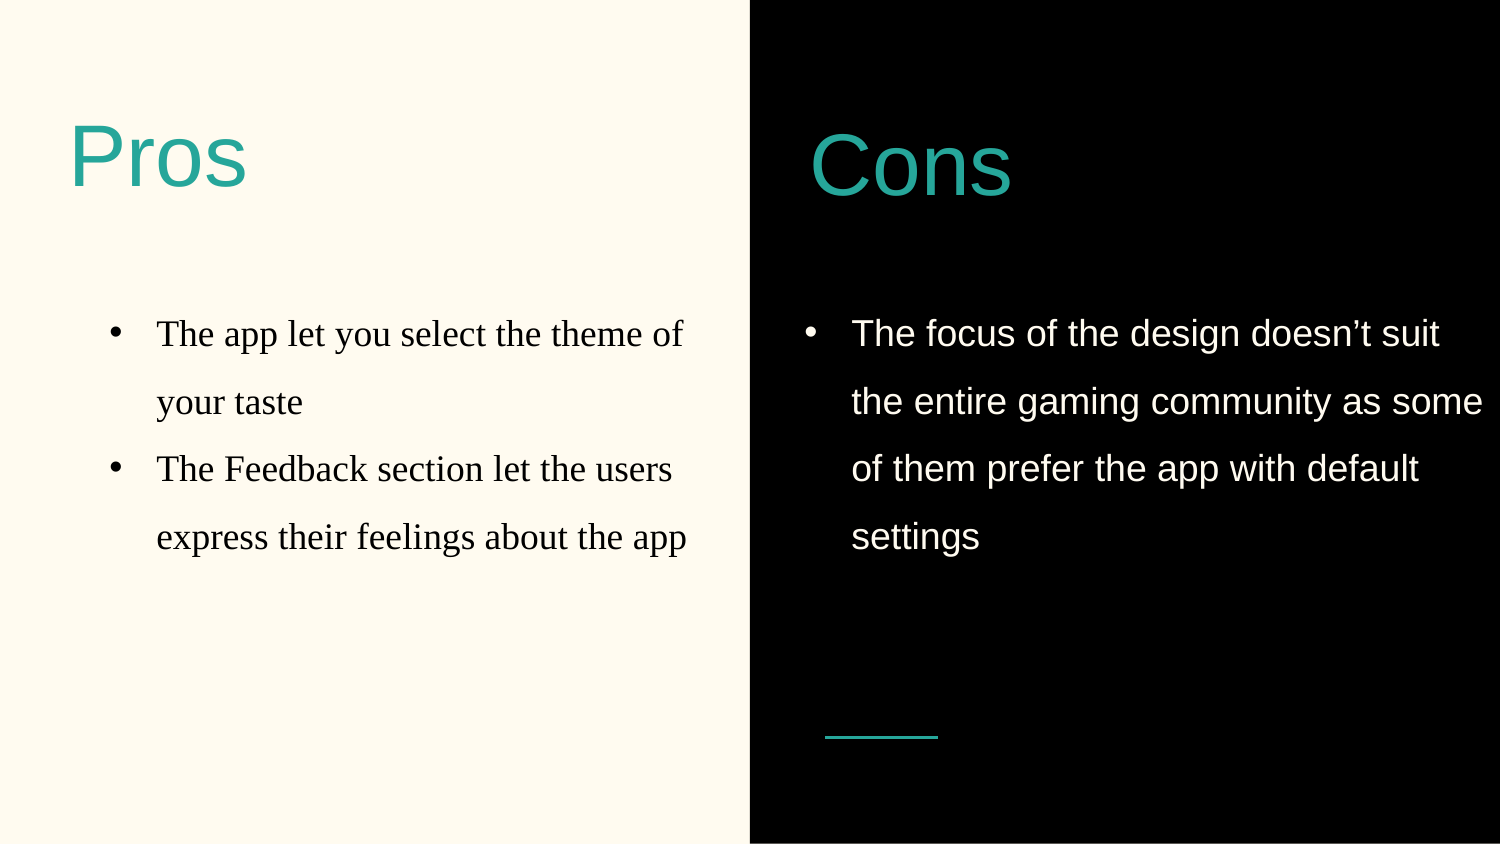

# Pros
Cons
The focus of the design doesn’t suit the entire gaming community as some of them prefer the app with default settings
The app let you select the theme of your taste
The Feedback section let the users express their feelings about the app